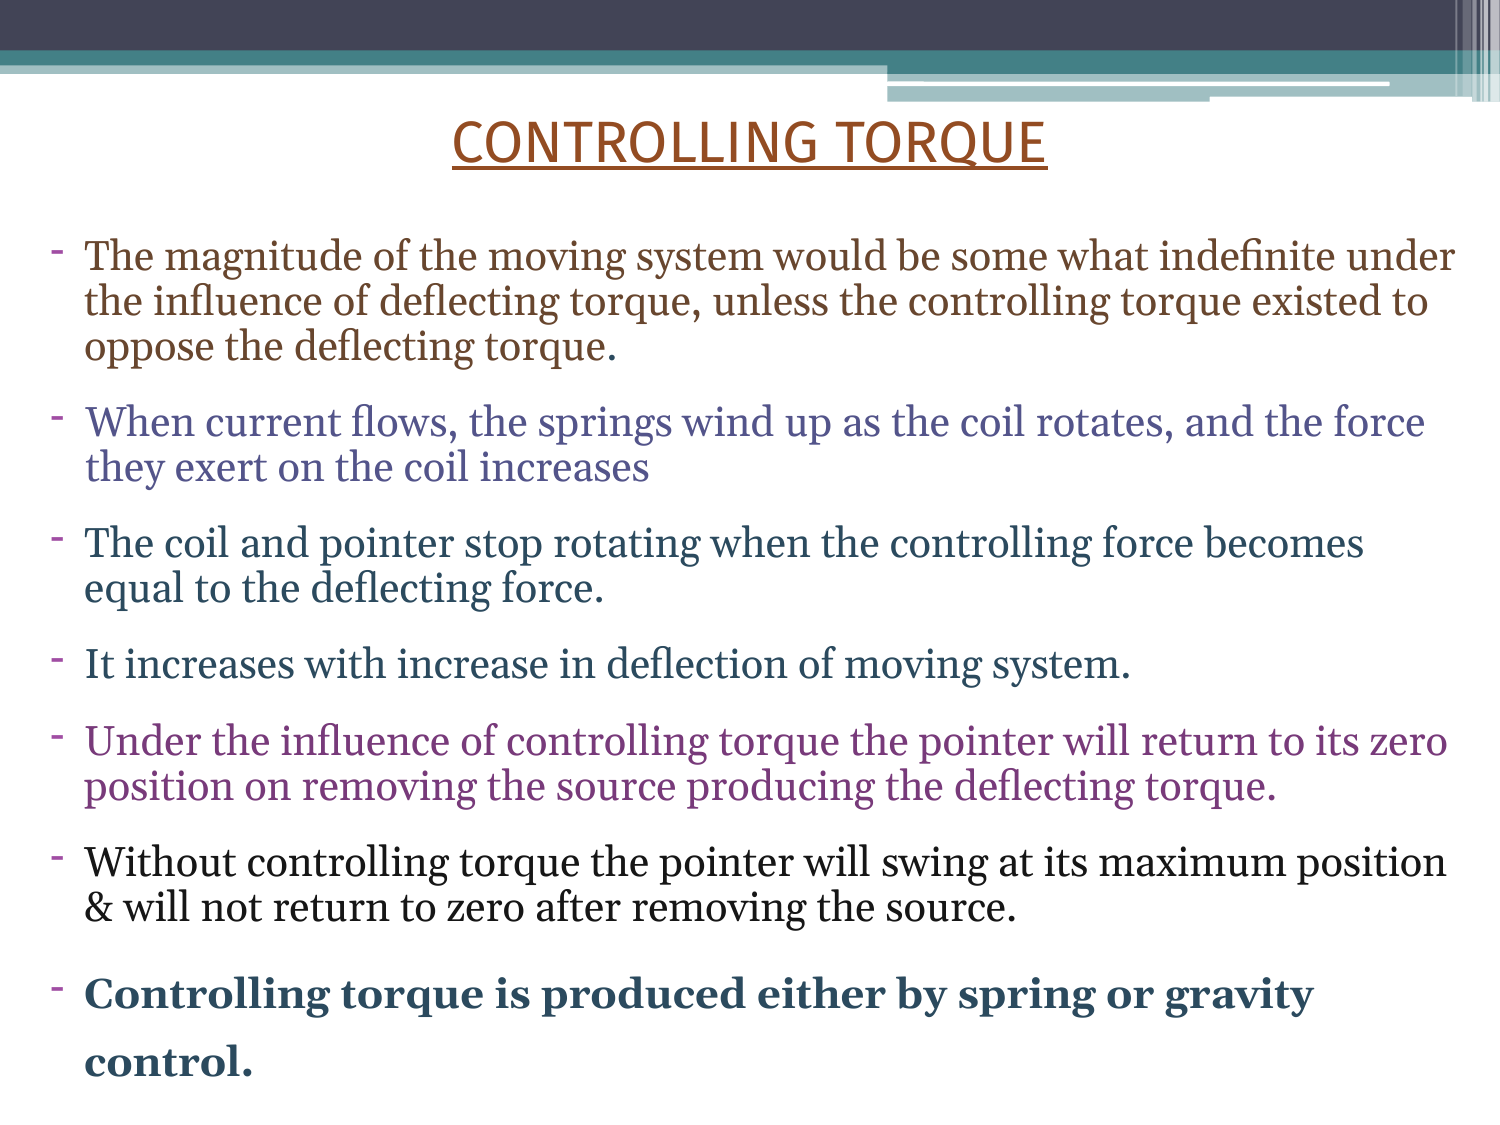

# CONTROLLING TORQUE
The magnitude of the moving system would be some what indefinite under the influence of deflecting torque, unless the controlling torque existed to oppose the deflecting torque.
When current flows, the springs wind up as the coil rotates, and the force they exert on the coil increases
The coil and pointer stop rotating when the controlling force becomes equal to the deflecting force.
It increases with increase in deflection of moving system.
Under the influence of controlling torque the pointer will return to its zero position on removing the source producing the deflecting torque.
Without controlling torque the pointer will swing at its maximum position & will not return to zero after removing the source.
Controlling torque is produced either by spring or gravity control.